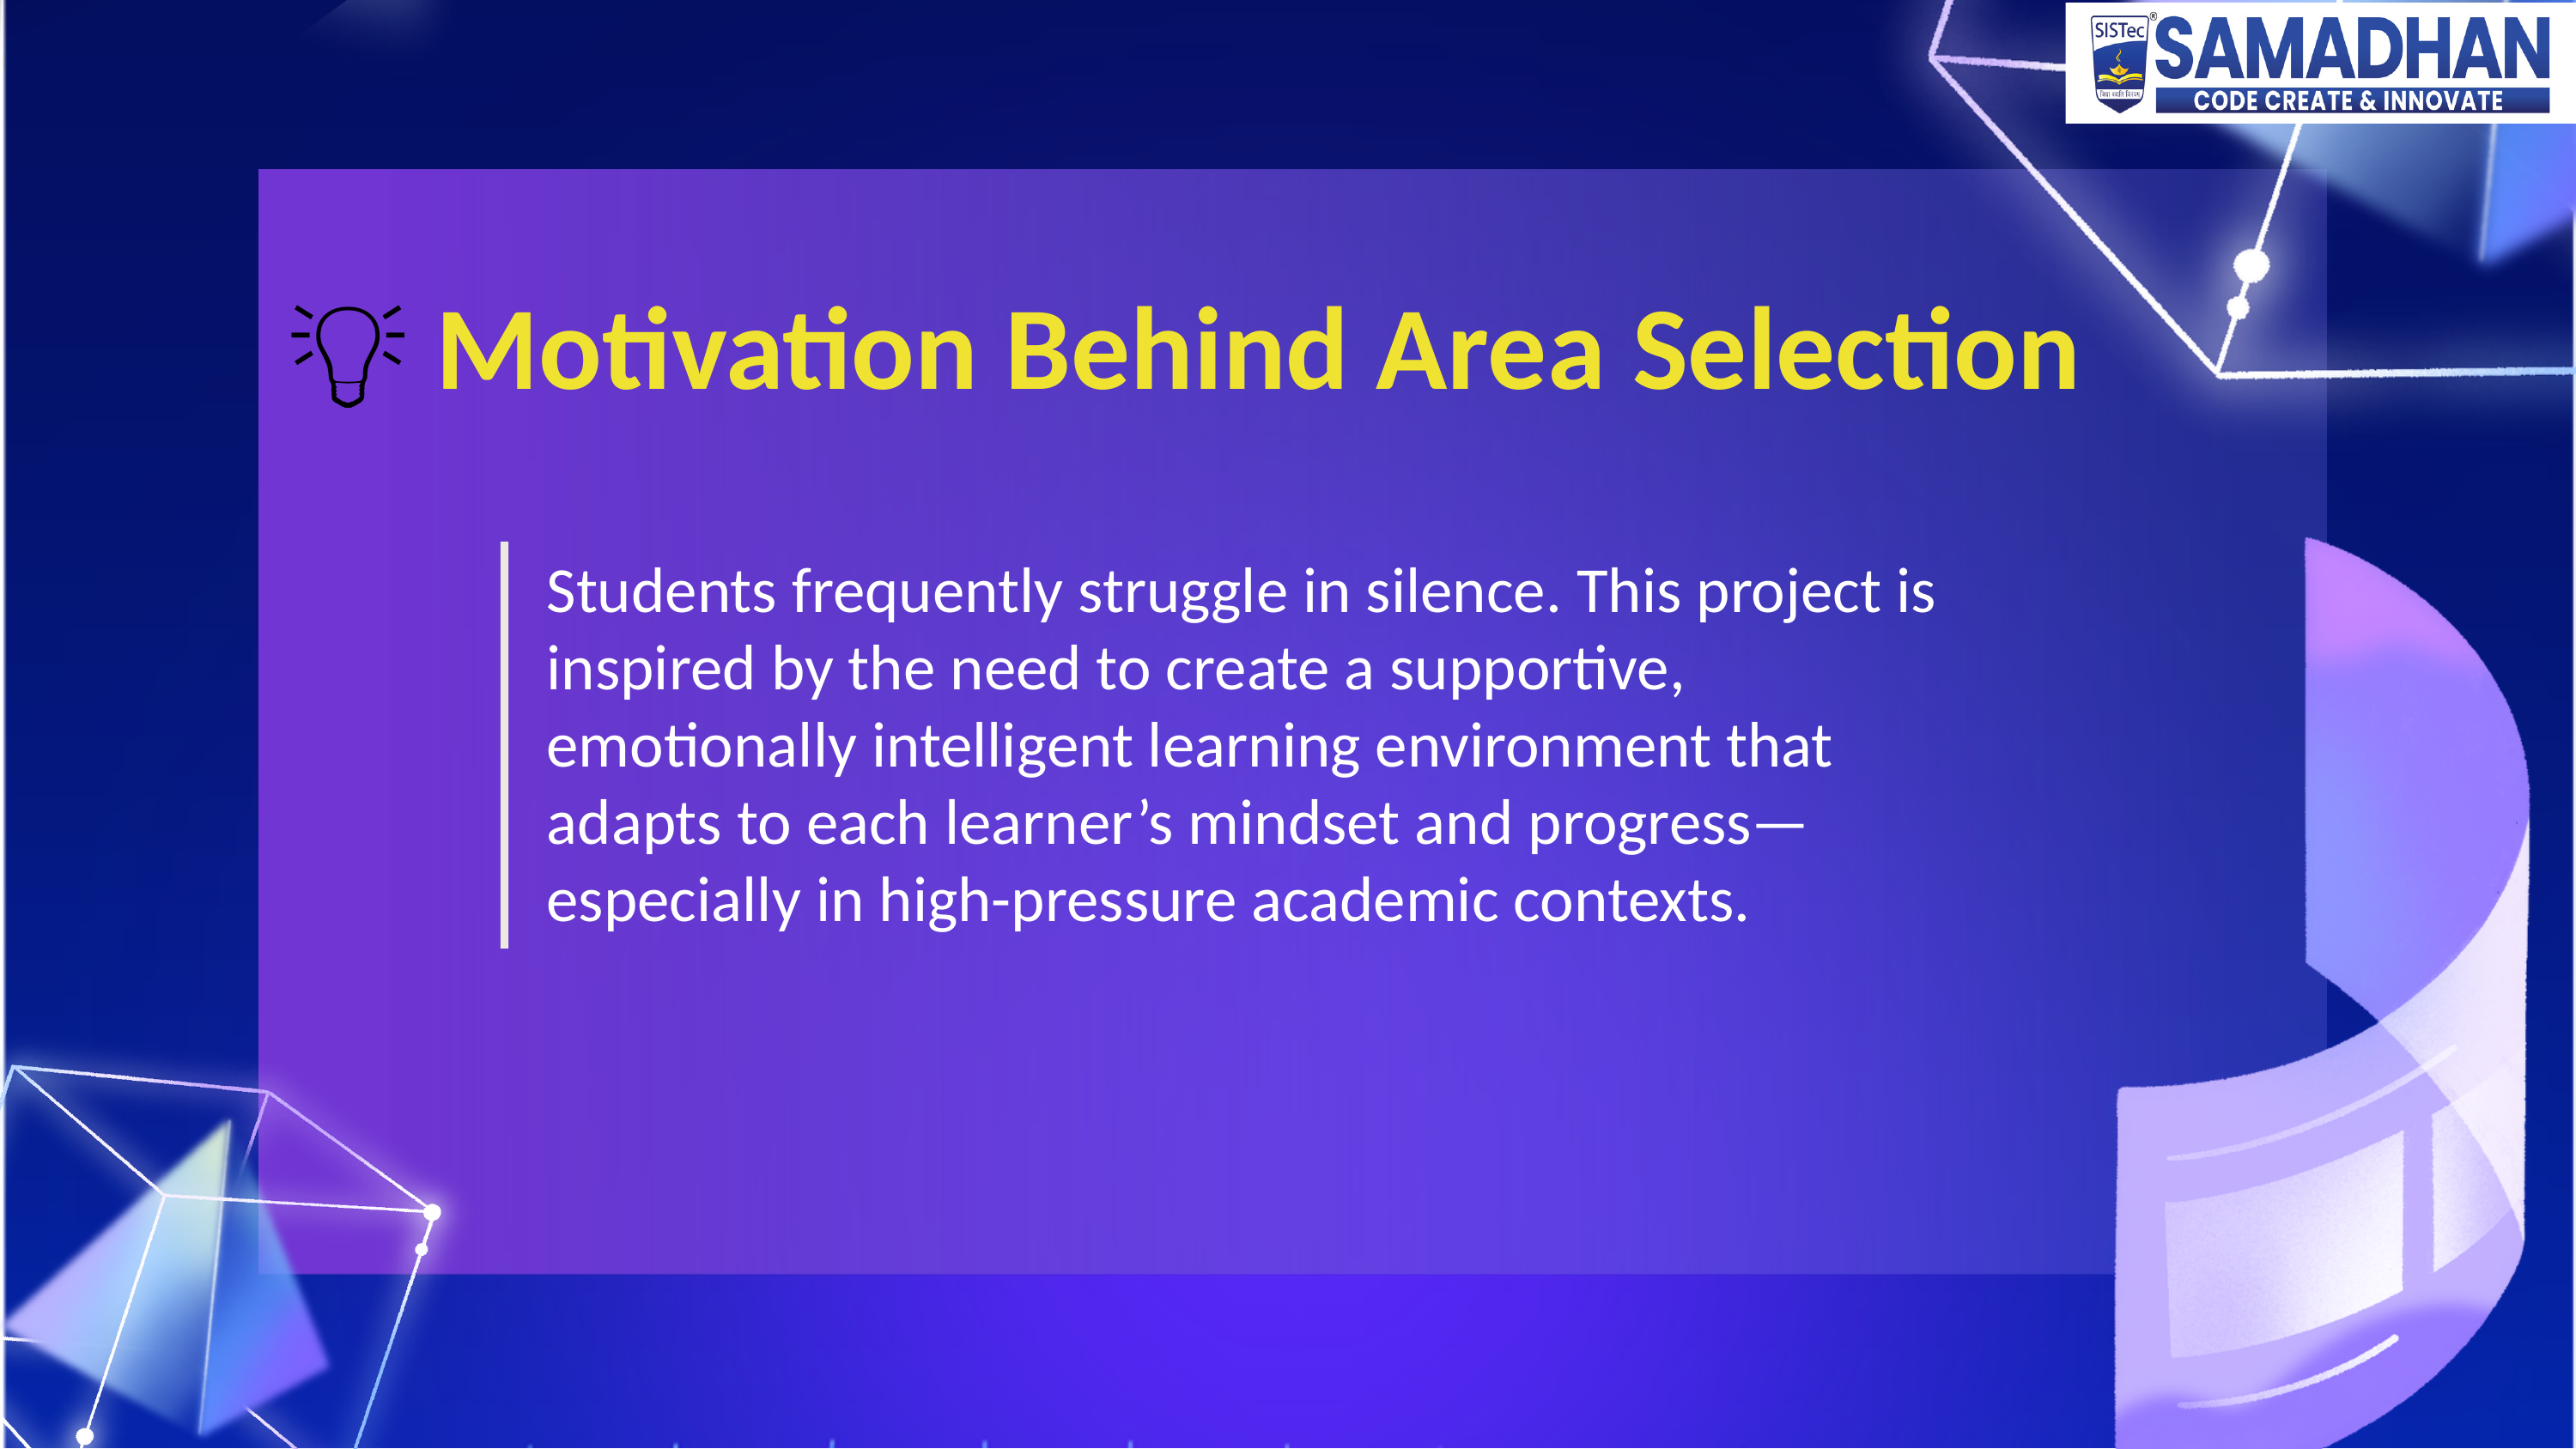

💡 Motivation Behind Area Selection

Students frequently struggle in silence. This project is inspired by the need to create a supportive, emotionally intelligent learning environment that adapts to each learner’s mindset and progress—especially in high-pressure academic contexts.